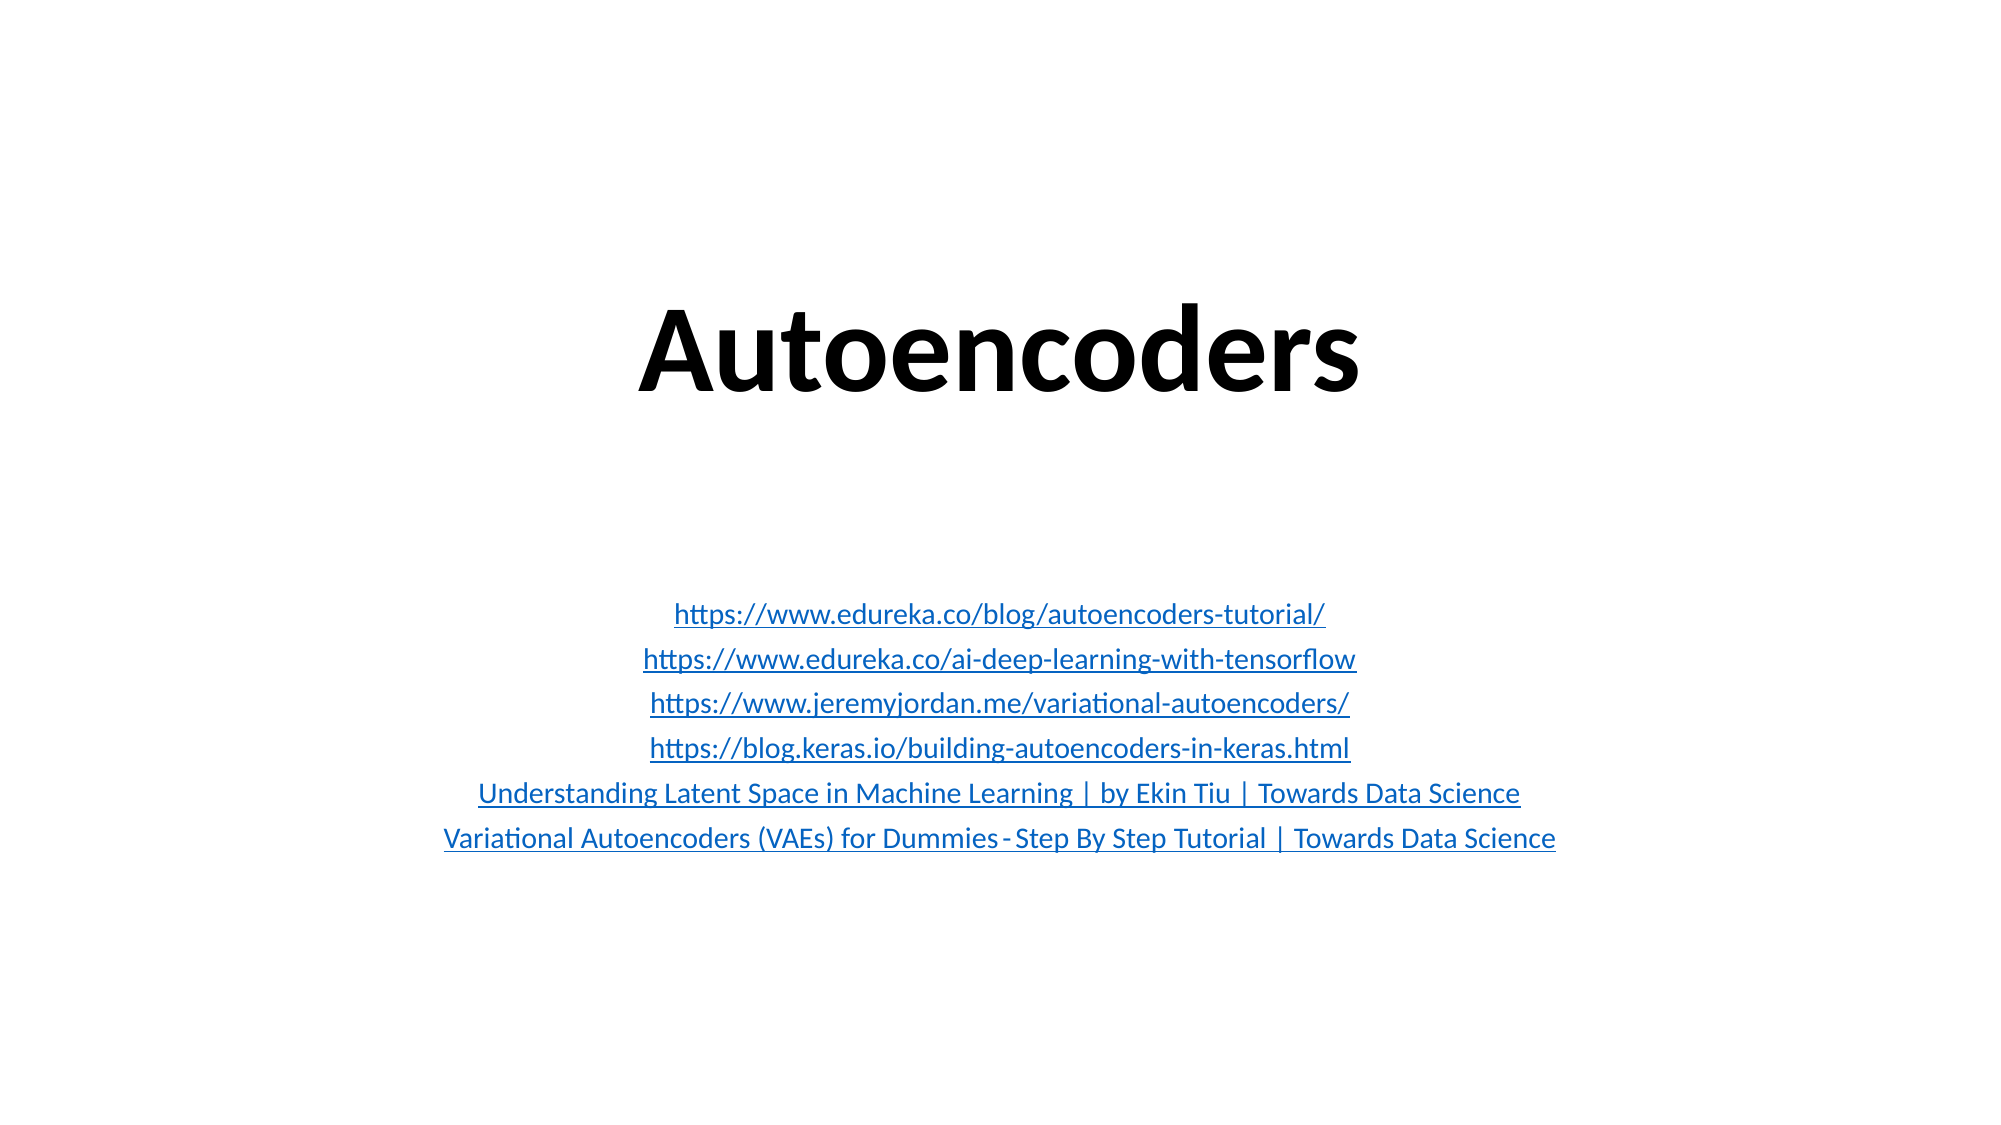

# Autoencoders
https://www.edureka.co/blog/autoencoders-tutorial/
https://www.edureka.co/ai-deep-learning-with-tensorflow
https://www.jeremyjordan.me/variational-autoencoders/
https://blog.keras.io/building-autoencoders-in-keras.html
Understanding Latent Space in Machine Learning | by Ekin Tiu | Towards Data Science
Variational Autoencoders (VAEs) for Dummies - Step By Step Tutorial | Towards Data Science